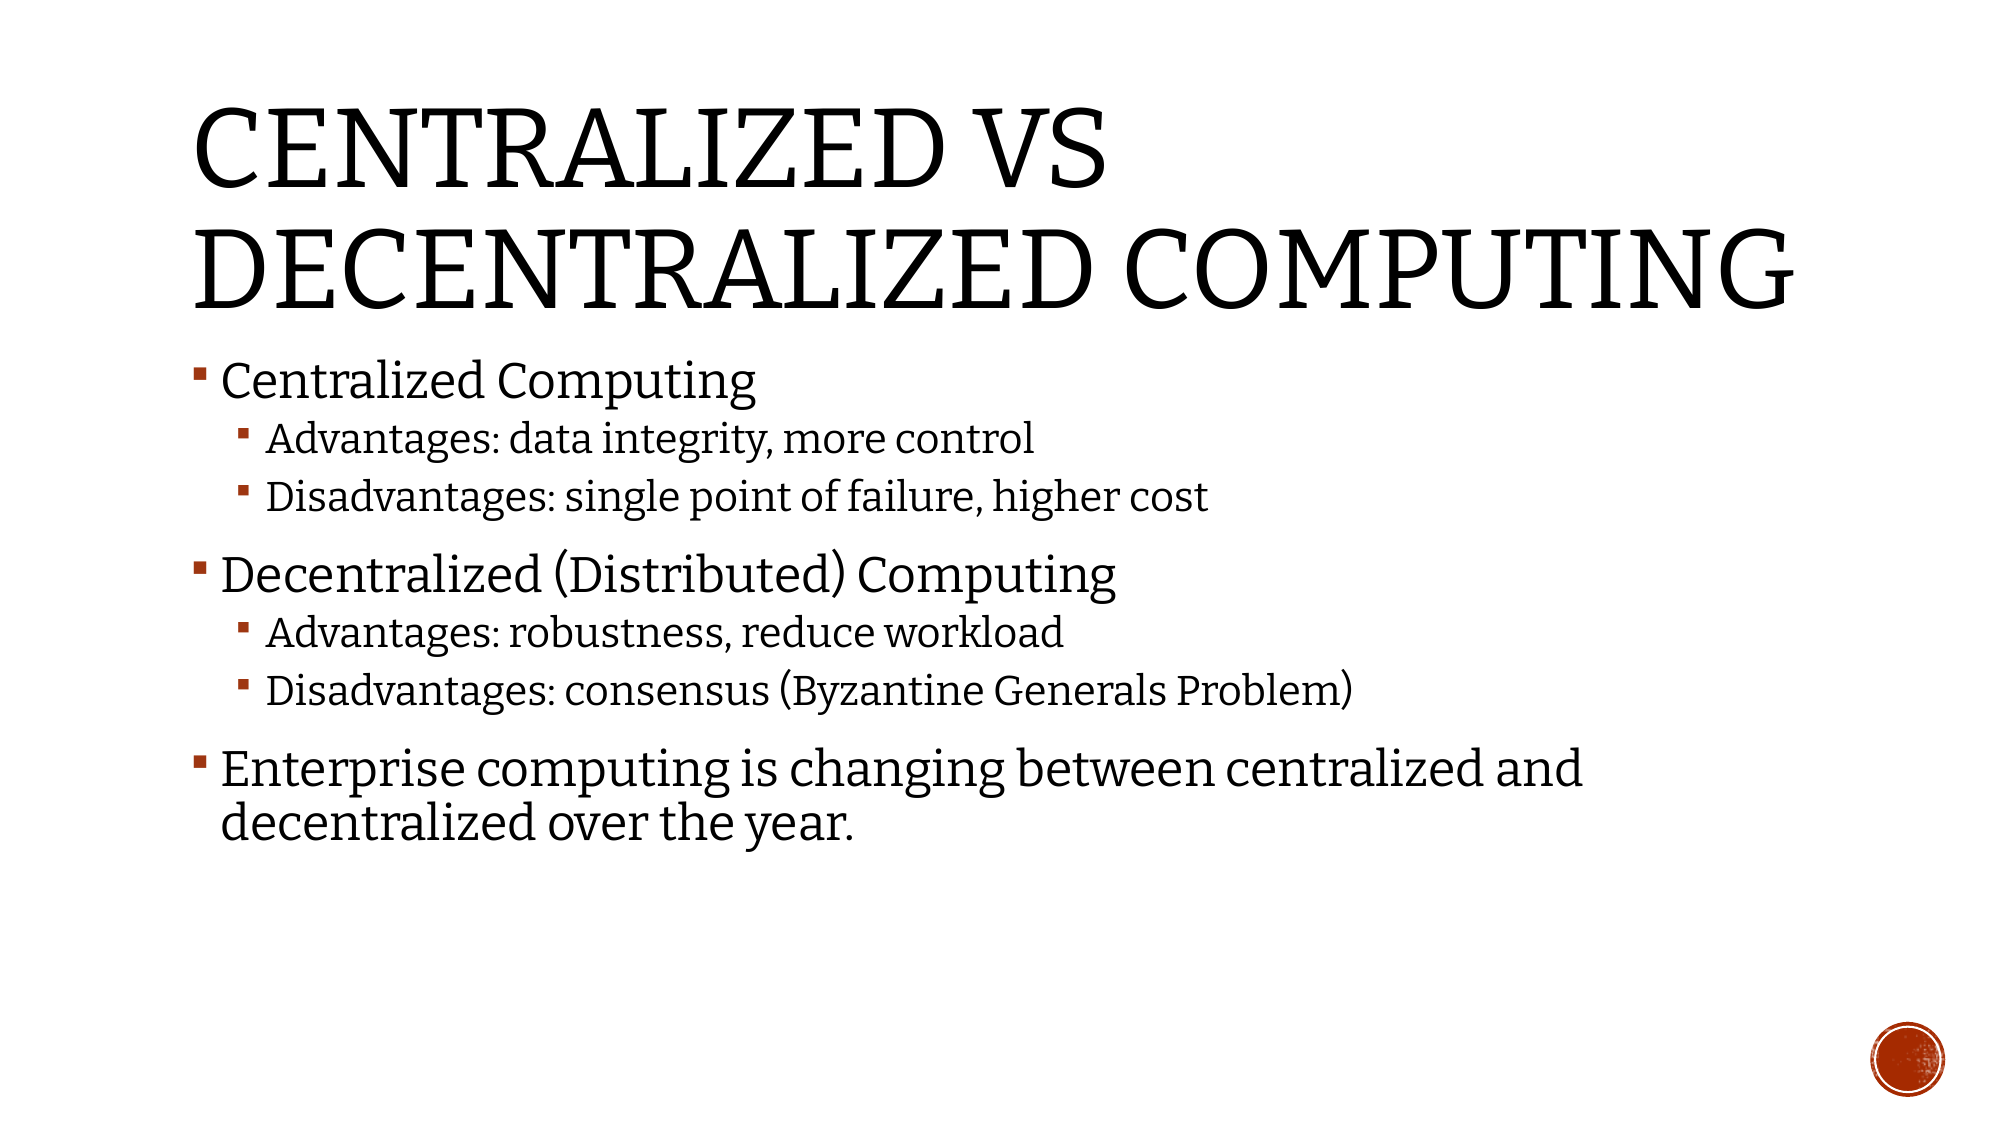

# Centralized vs Decentralized Computing
Centralized Computing
Advantages: data integrity, more control
Disadvantages: single point of failure, higher cost
Decentralized (Distributed) Computing
Advantages: robustness, reduce workload
Disadvantages: consensus (Byzantine Generals Problem)
Enterprise computing is changing between centralized and decentralized over the year.